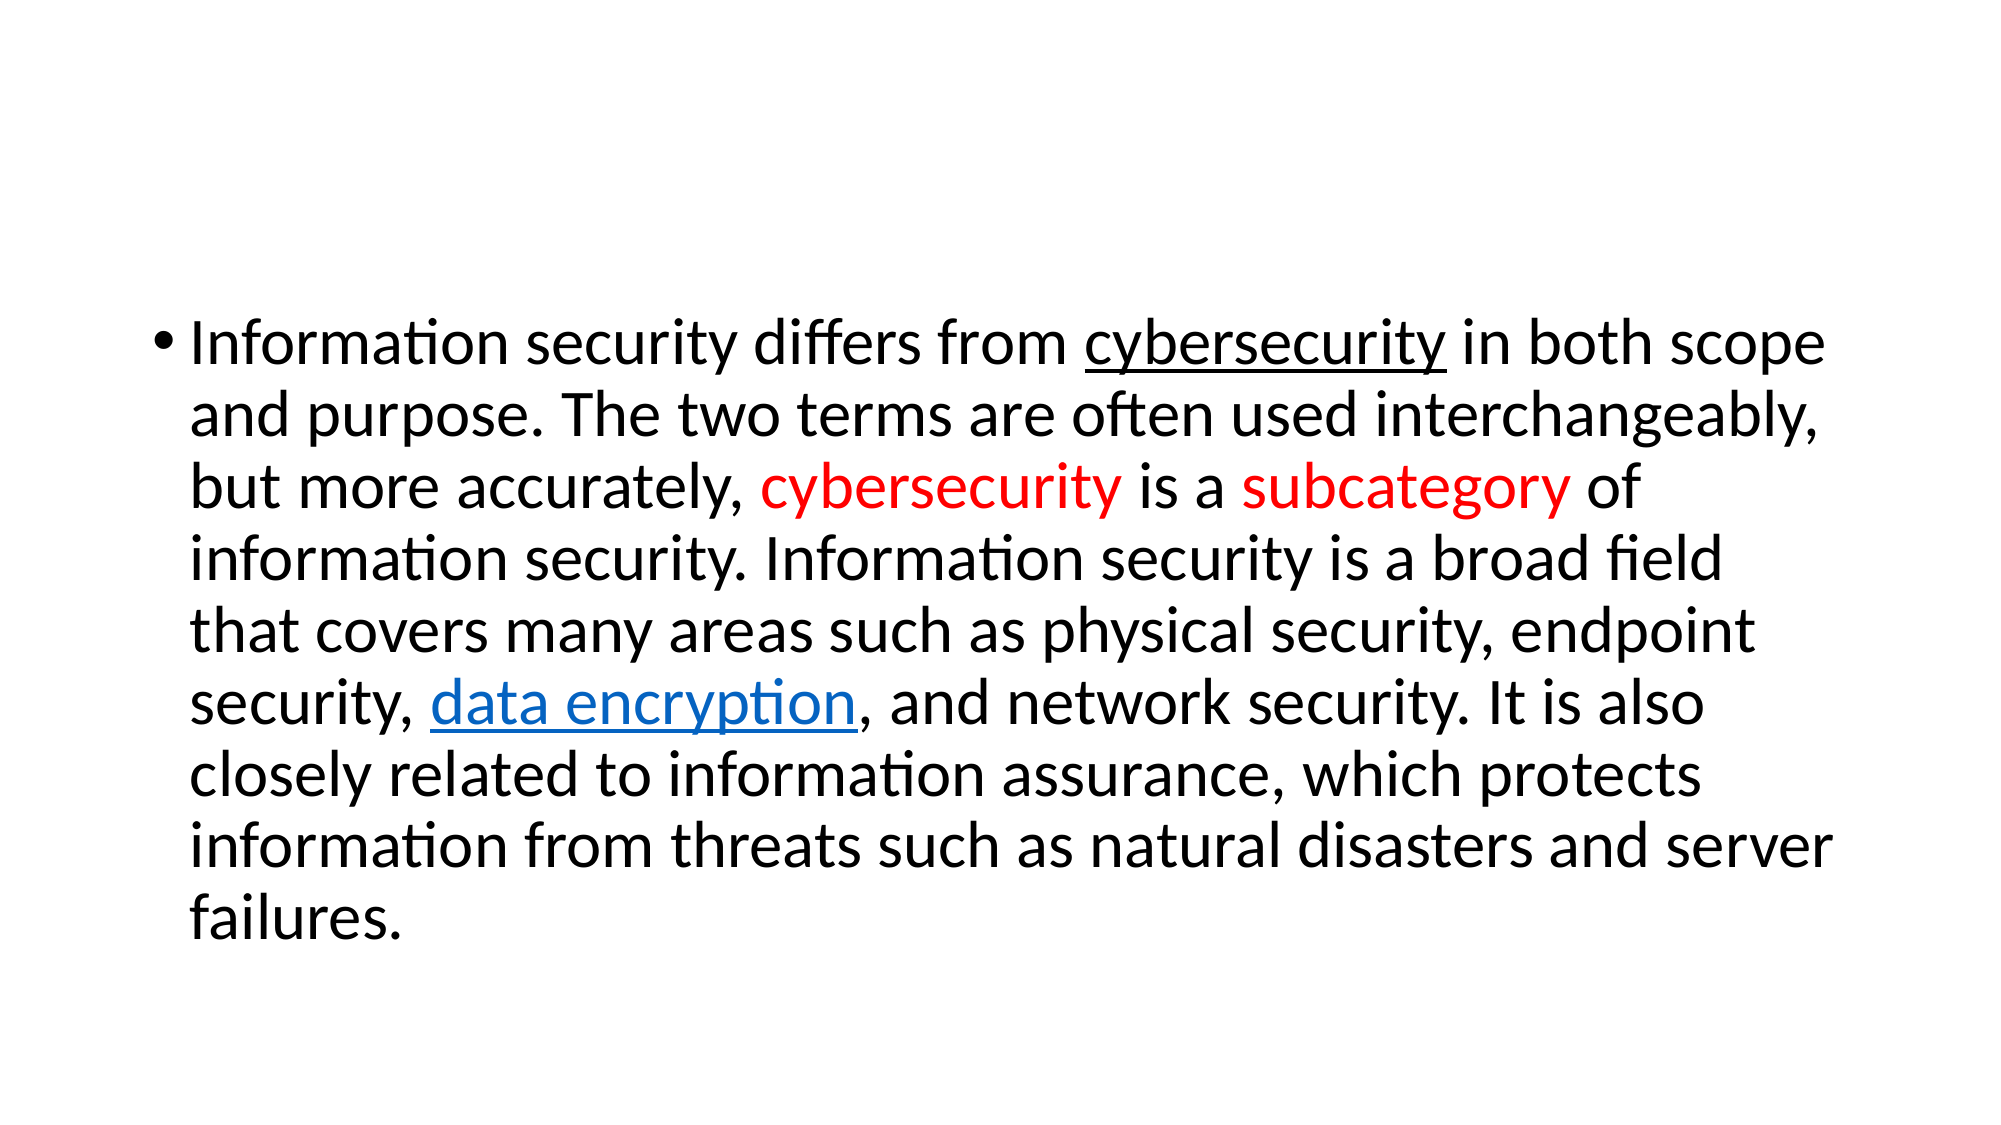

#
Information security differs from cybersecurity in both scope and purpose. The two terms are often used interchangeably, but more accurately, cybersecurity is a subcategory of information security. Information security is a broad field that covers many areas such as physical security, endpoint security, data encryption, and network security. It is also closely related to information assurance, which protects information from threats such as natural disasters and server failures.